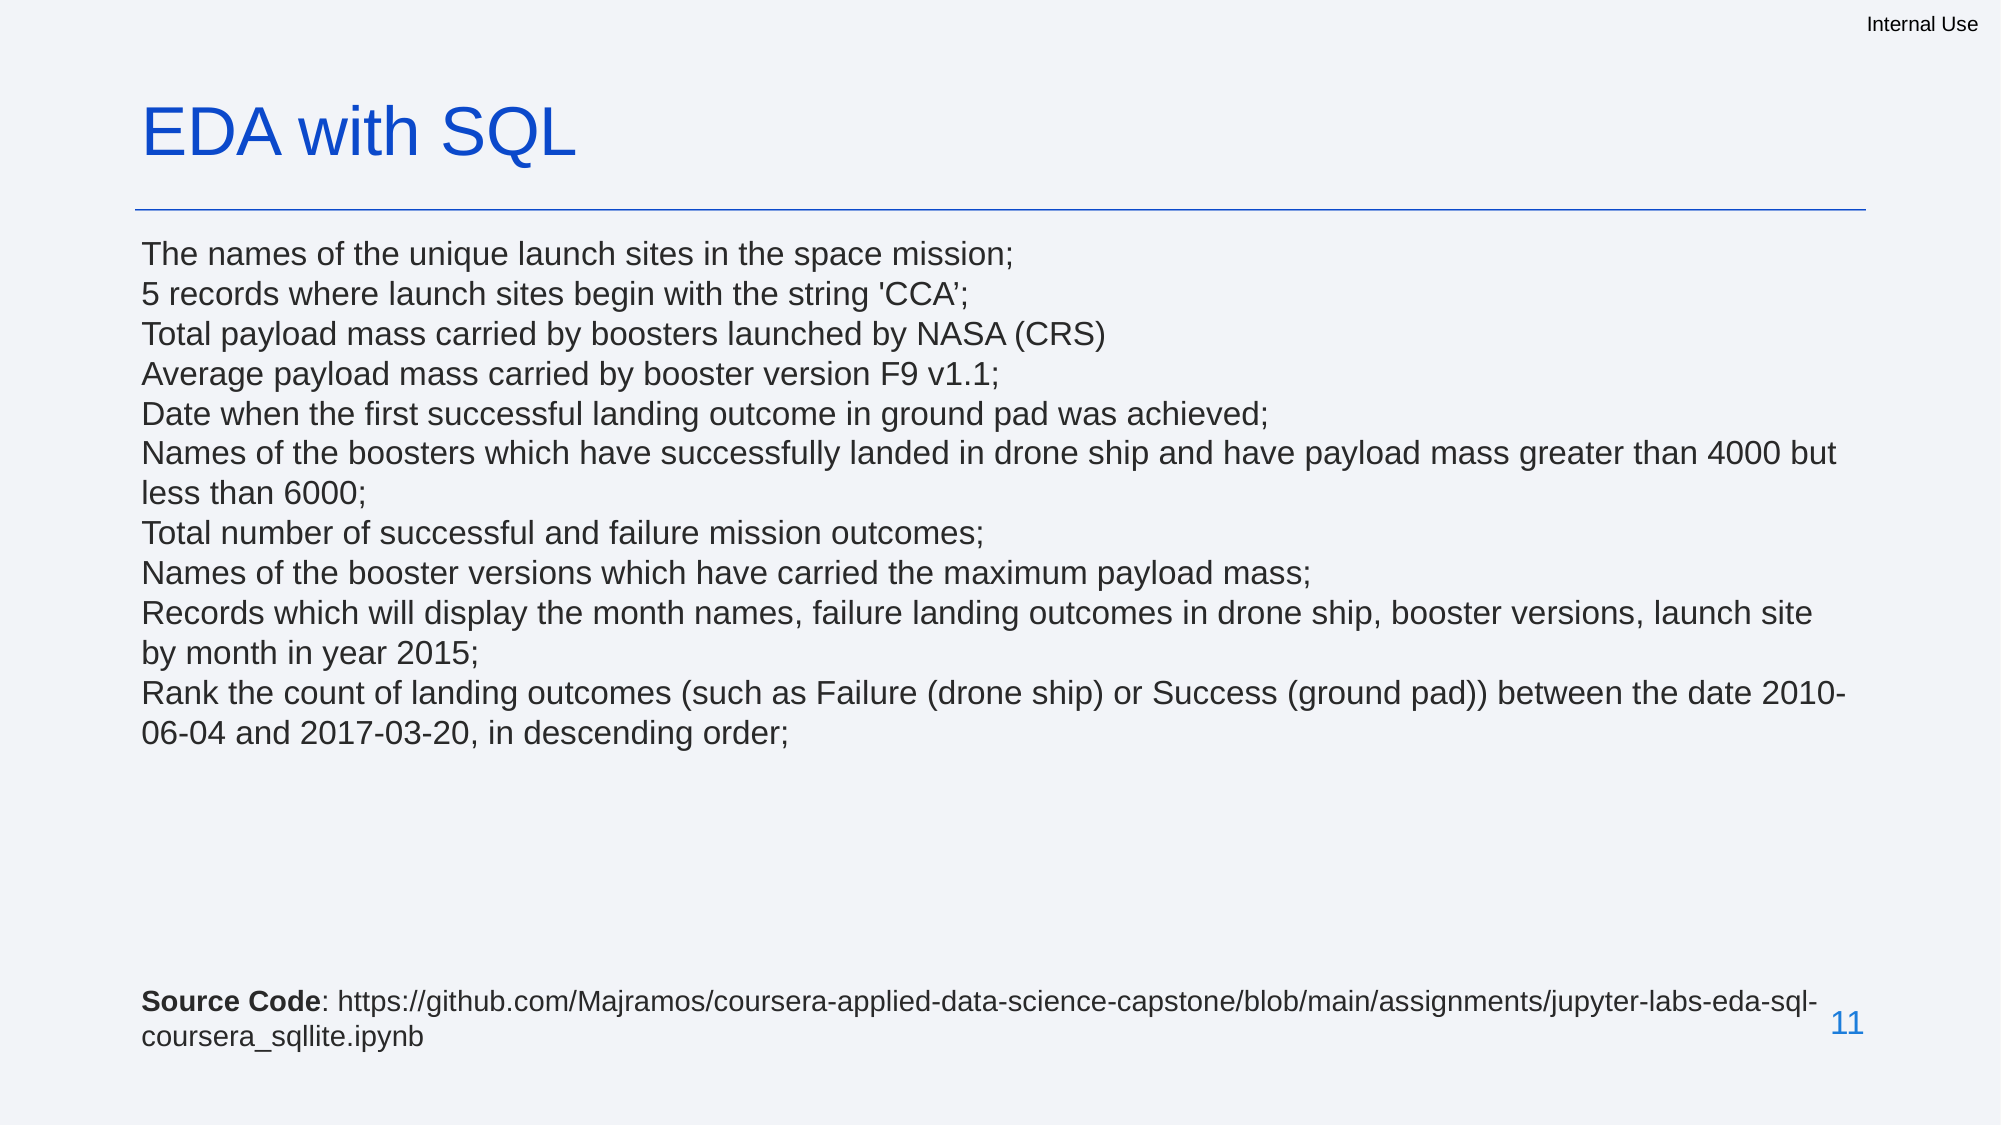

EDA with SQL
The names of the unique launch sites in the space mission;
5 records where launch sites begin with the string 'CCA’;
Total payload mass carried by boosters launched by NASA (CRS)
Average payload mass carried by booster version F9 v1.1;
Date when the first successful landing outcome in ground pad was achieved;
Names of the boosters which have successfully landed in drone ship and have payload mass greater than 4000 but less than 6000;
Total number of successful and failure mission outcomes;
Names of the booster versions which have carried the maximum payload mass;
Records which will display the month names, failure landing outcomes in drone ship, booster versions, launch site by month in year 2015;
Rank the count of landing outcomes (such as Failure (drone ship) or Success (ground pad)) between the date 2010-06-04 and 2017-03-20, in descending order;

Source Code: https://github.com/Majramos/coursera-applied-data-science-capstone/blob/main/assignments/jupyter-labs-eda-sql-coursera_sqllite.ipynb
11